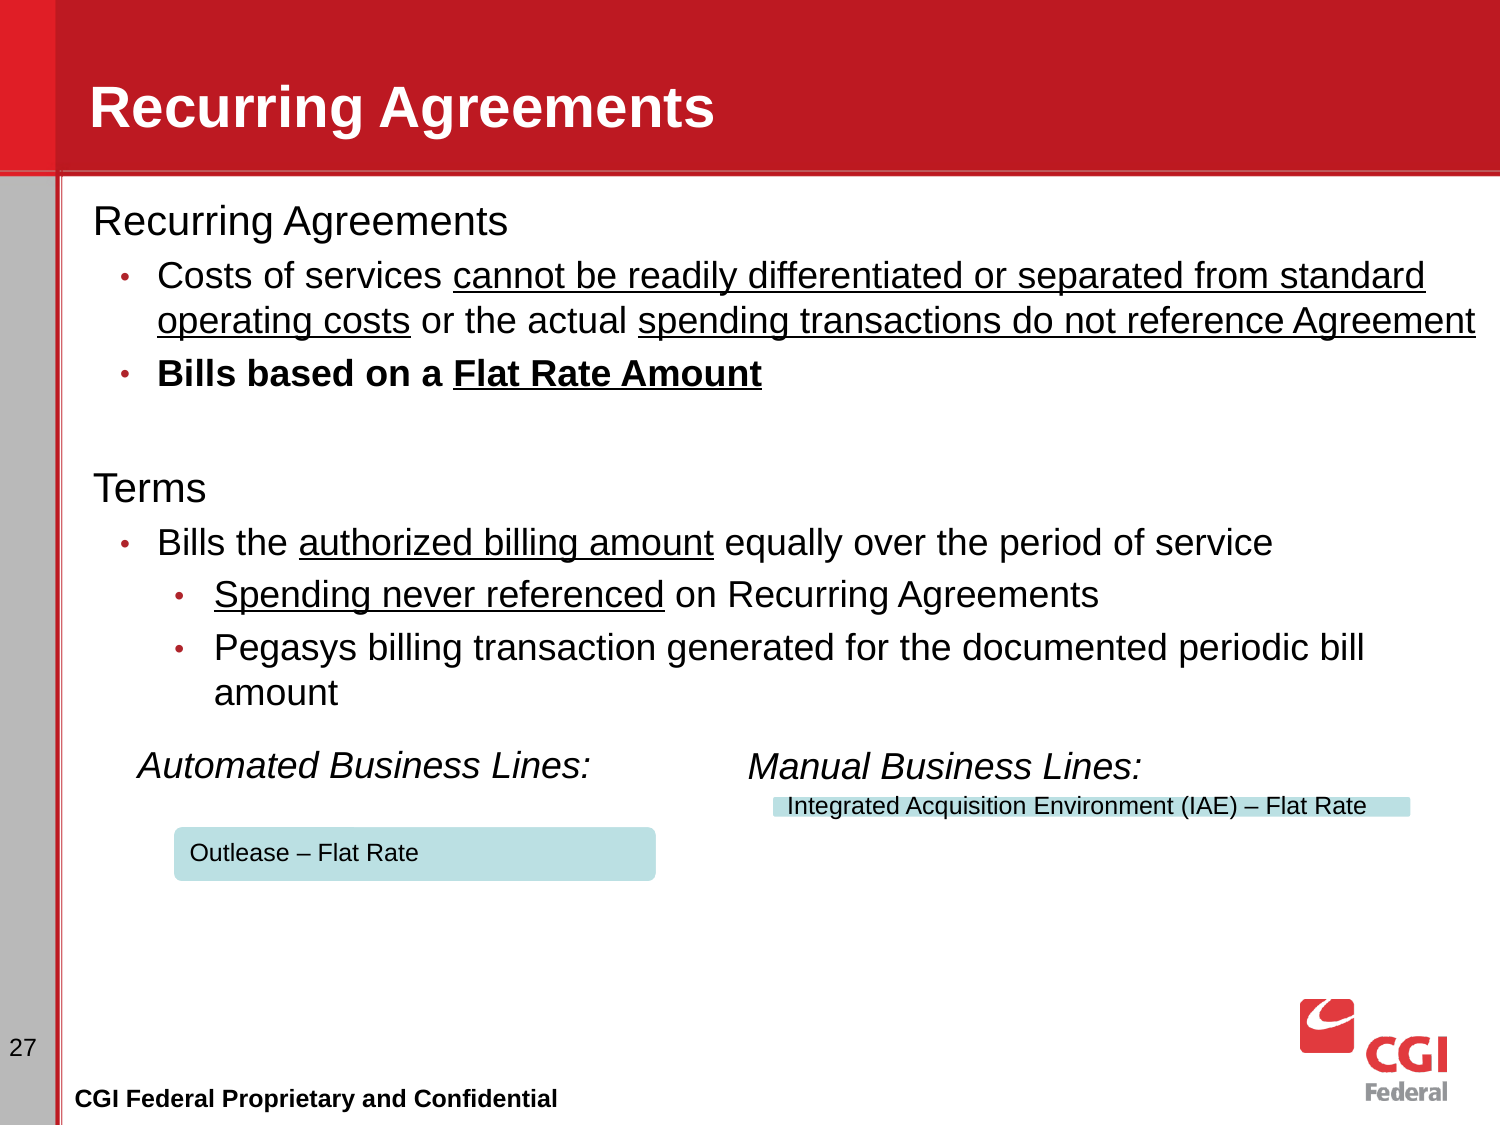

# Recurring Agreements
Recurring Agreements
Costs of services cannot be readily differentiated or separated from standard operating costs or the actual spending transactions do not reference Agreement
Bills based on a Flat Rate Amount

Terms
Bills the authorized billing amount equally over the period of service
Spending never referenced on Recurring Agreements
Pegasys billing transaction generated for the documented periodic bill amount

Automated Business Lines:
Manual Business Lines:
Integrated Acquisition Environment (IAE) – Flat Rate
Outlease – Flat Rate
27
CGI Federal Proprietary and Confidential